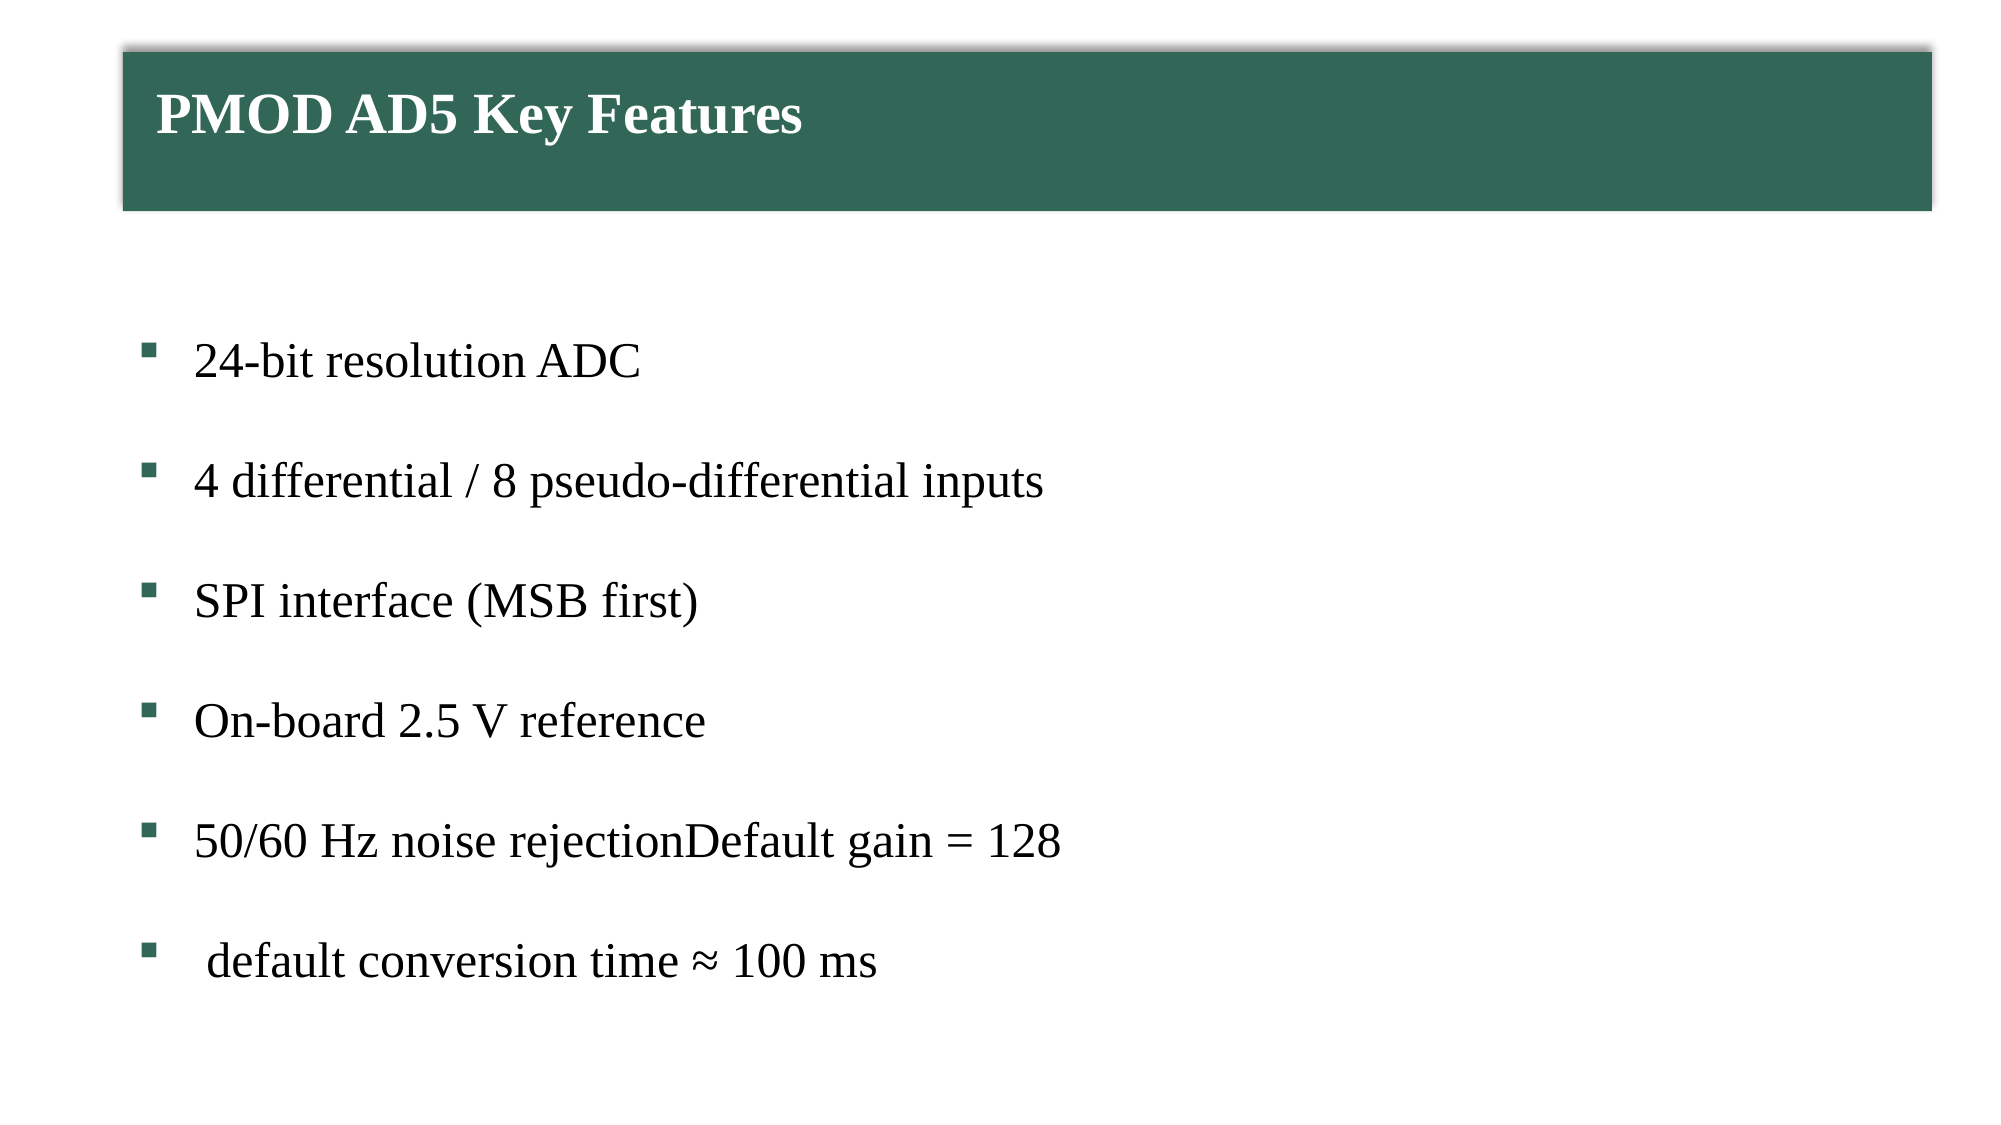

PMOD AD5 Key Features
24-bit resolution ADC

4 differential / 8 pseudo-differential inputs

SPI interface (MSB first)

On-board 2.5 V reference

50/60 Hz noise rejectionDefault gain = 128

 default conversion time ≈ 100 ms